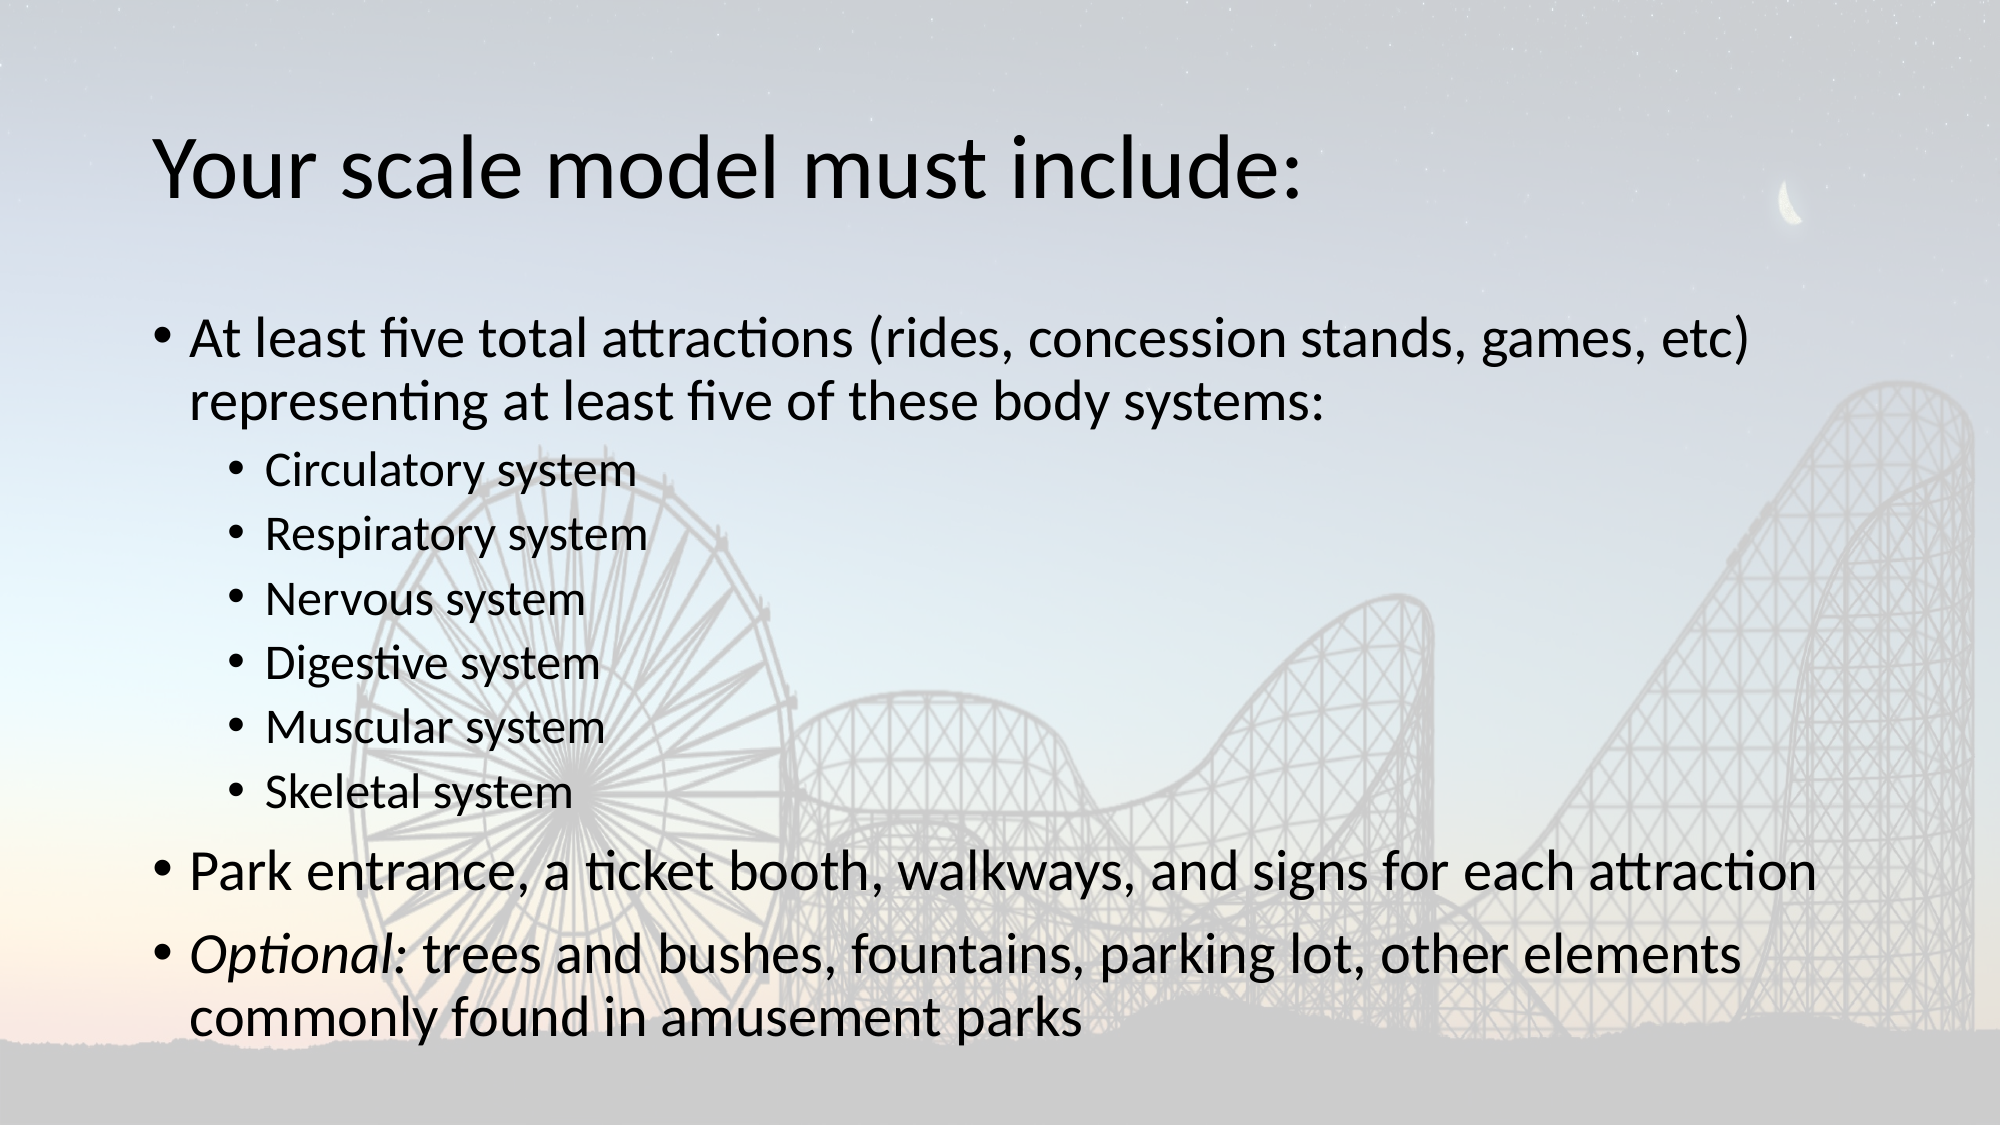

# Your scale model must include:
At least five total attractions (rides, concession stands, games, etc) representing at least five of these body systems:
Circulatory system
Respiratory system
Nervous system
Digestive system
Muscular system
Skeletal system
Park entrance, a ticket booth, walkways, and signs for each attraction
Optional: trees and bushes, fountains, parking lot, other elements commonly found in amusement parks